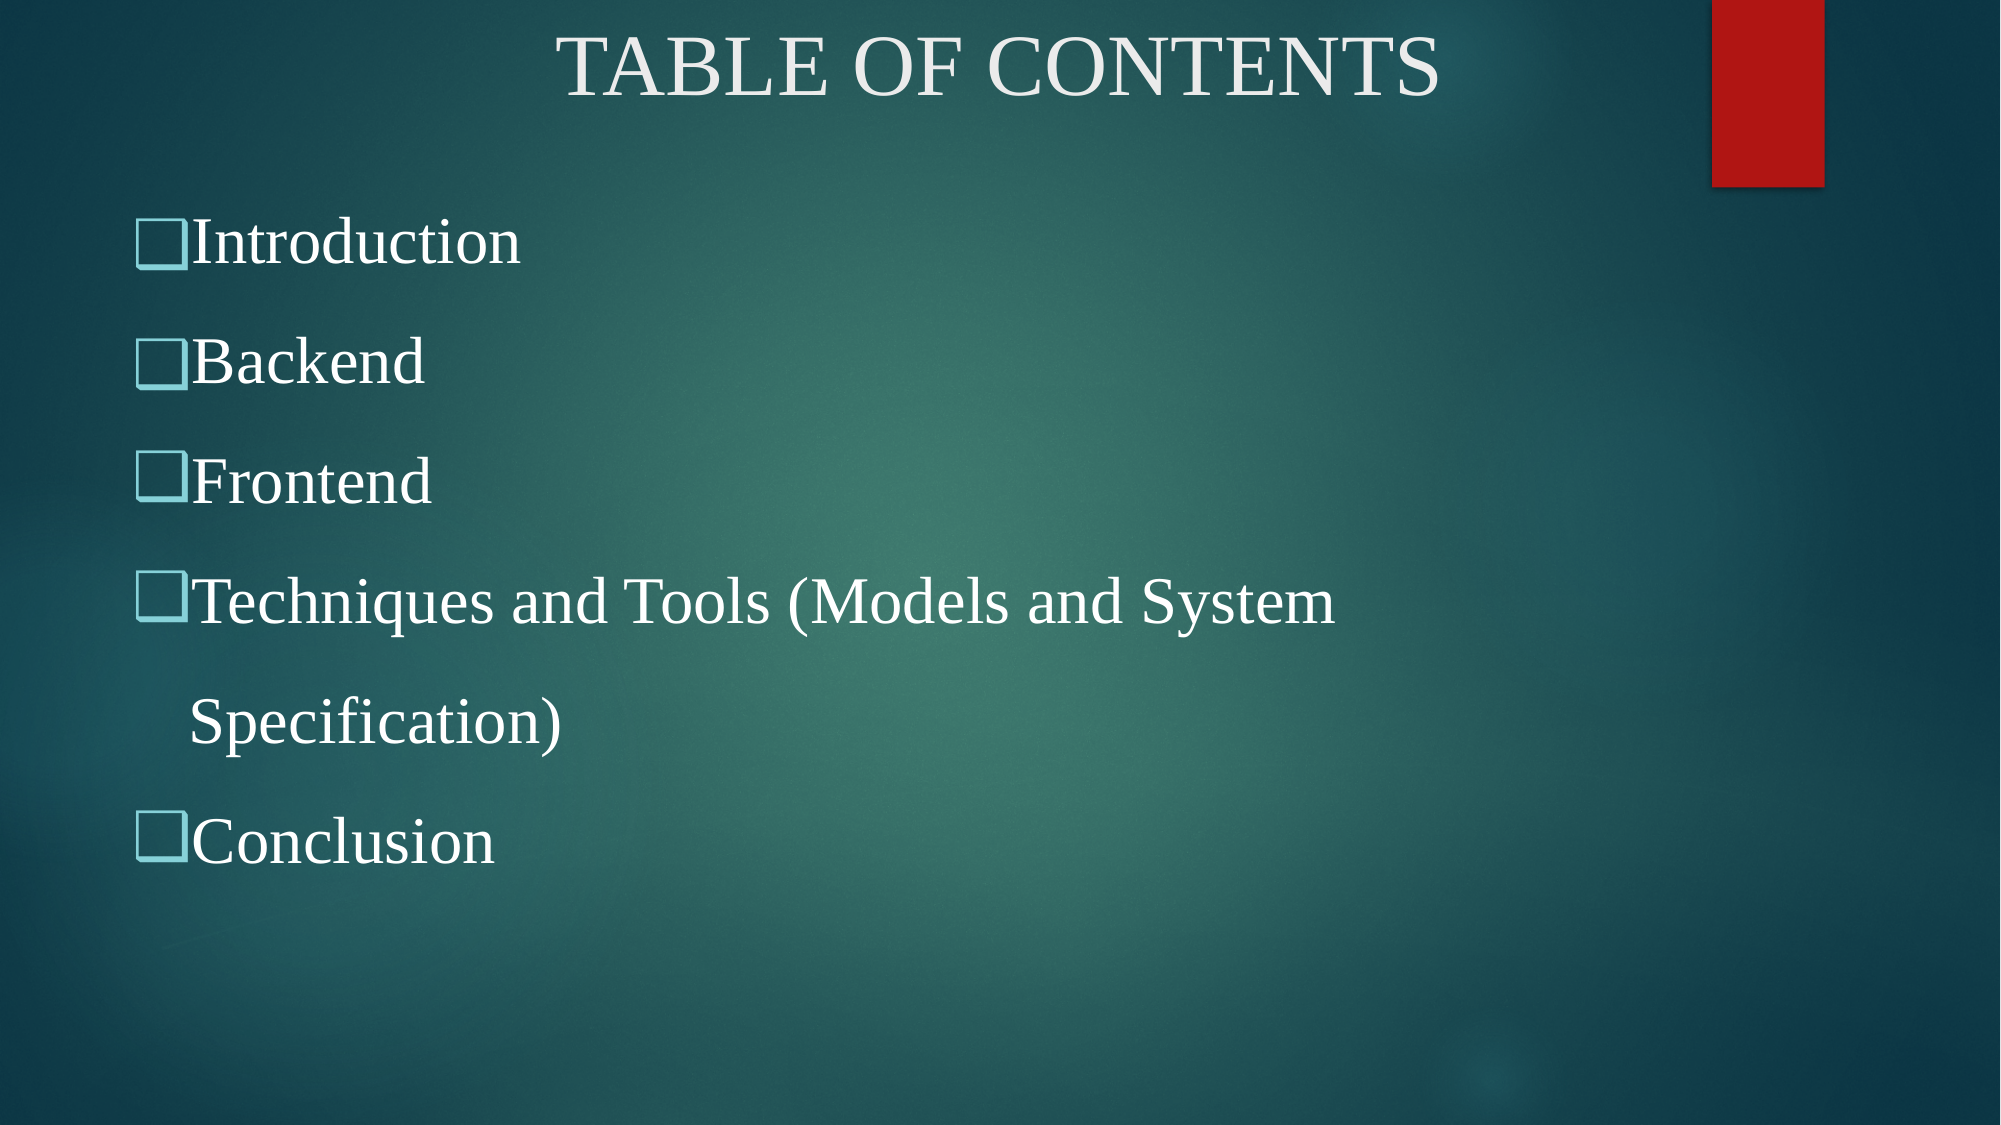

# TABLE OF CONTENTS
Introduction
Backend
Frontend
Techniques and Tools (Models and System Specification)
Conclusion